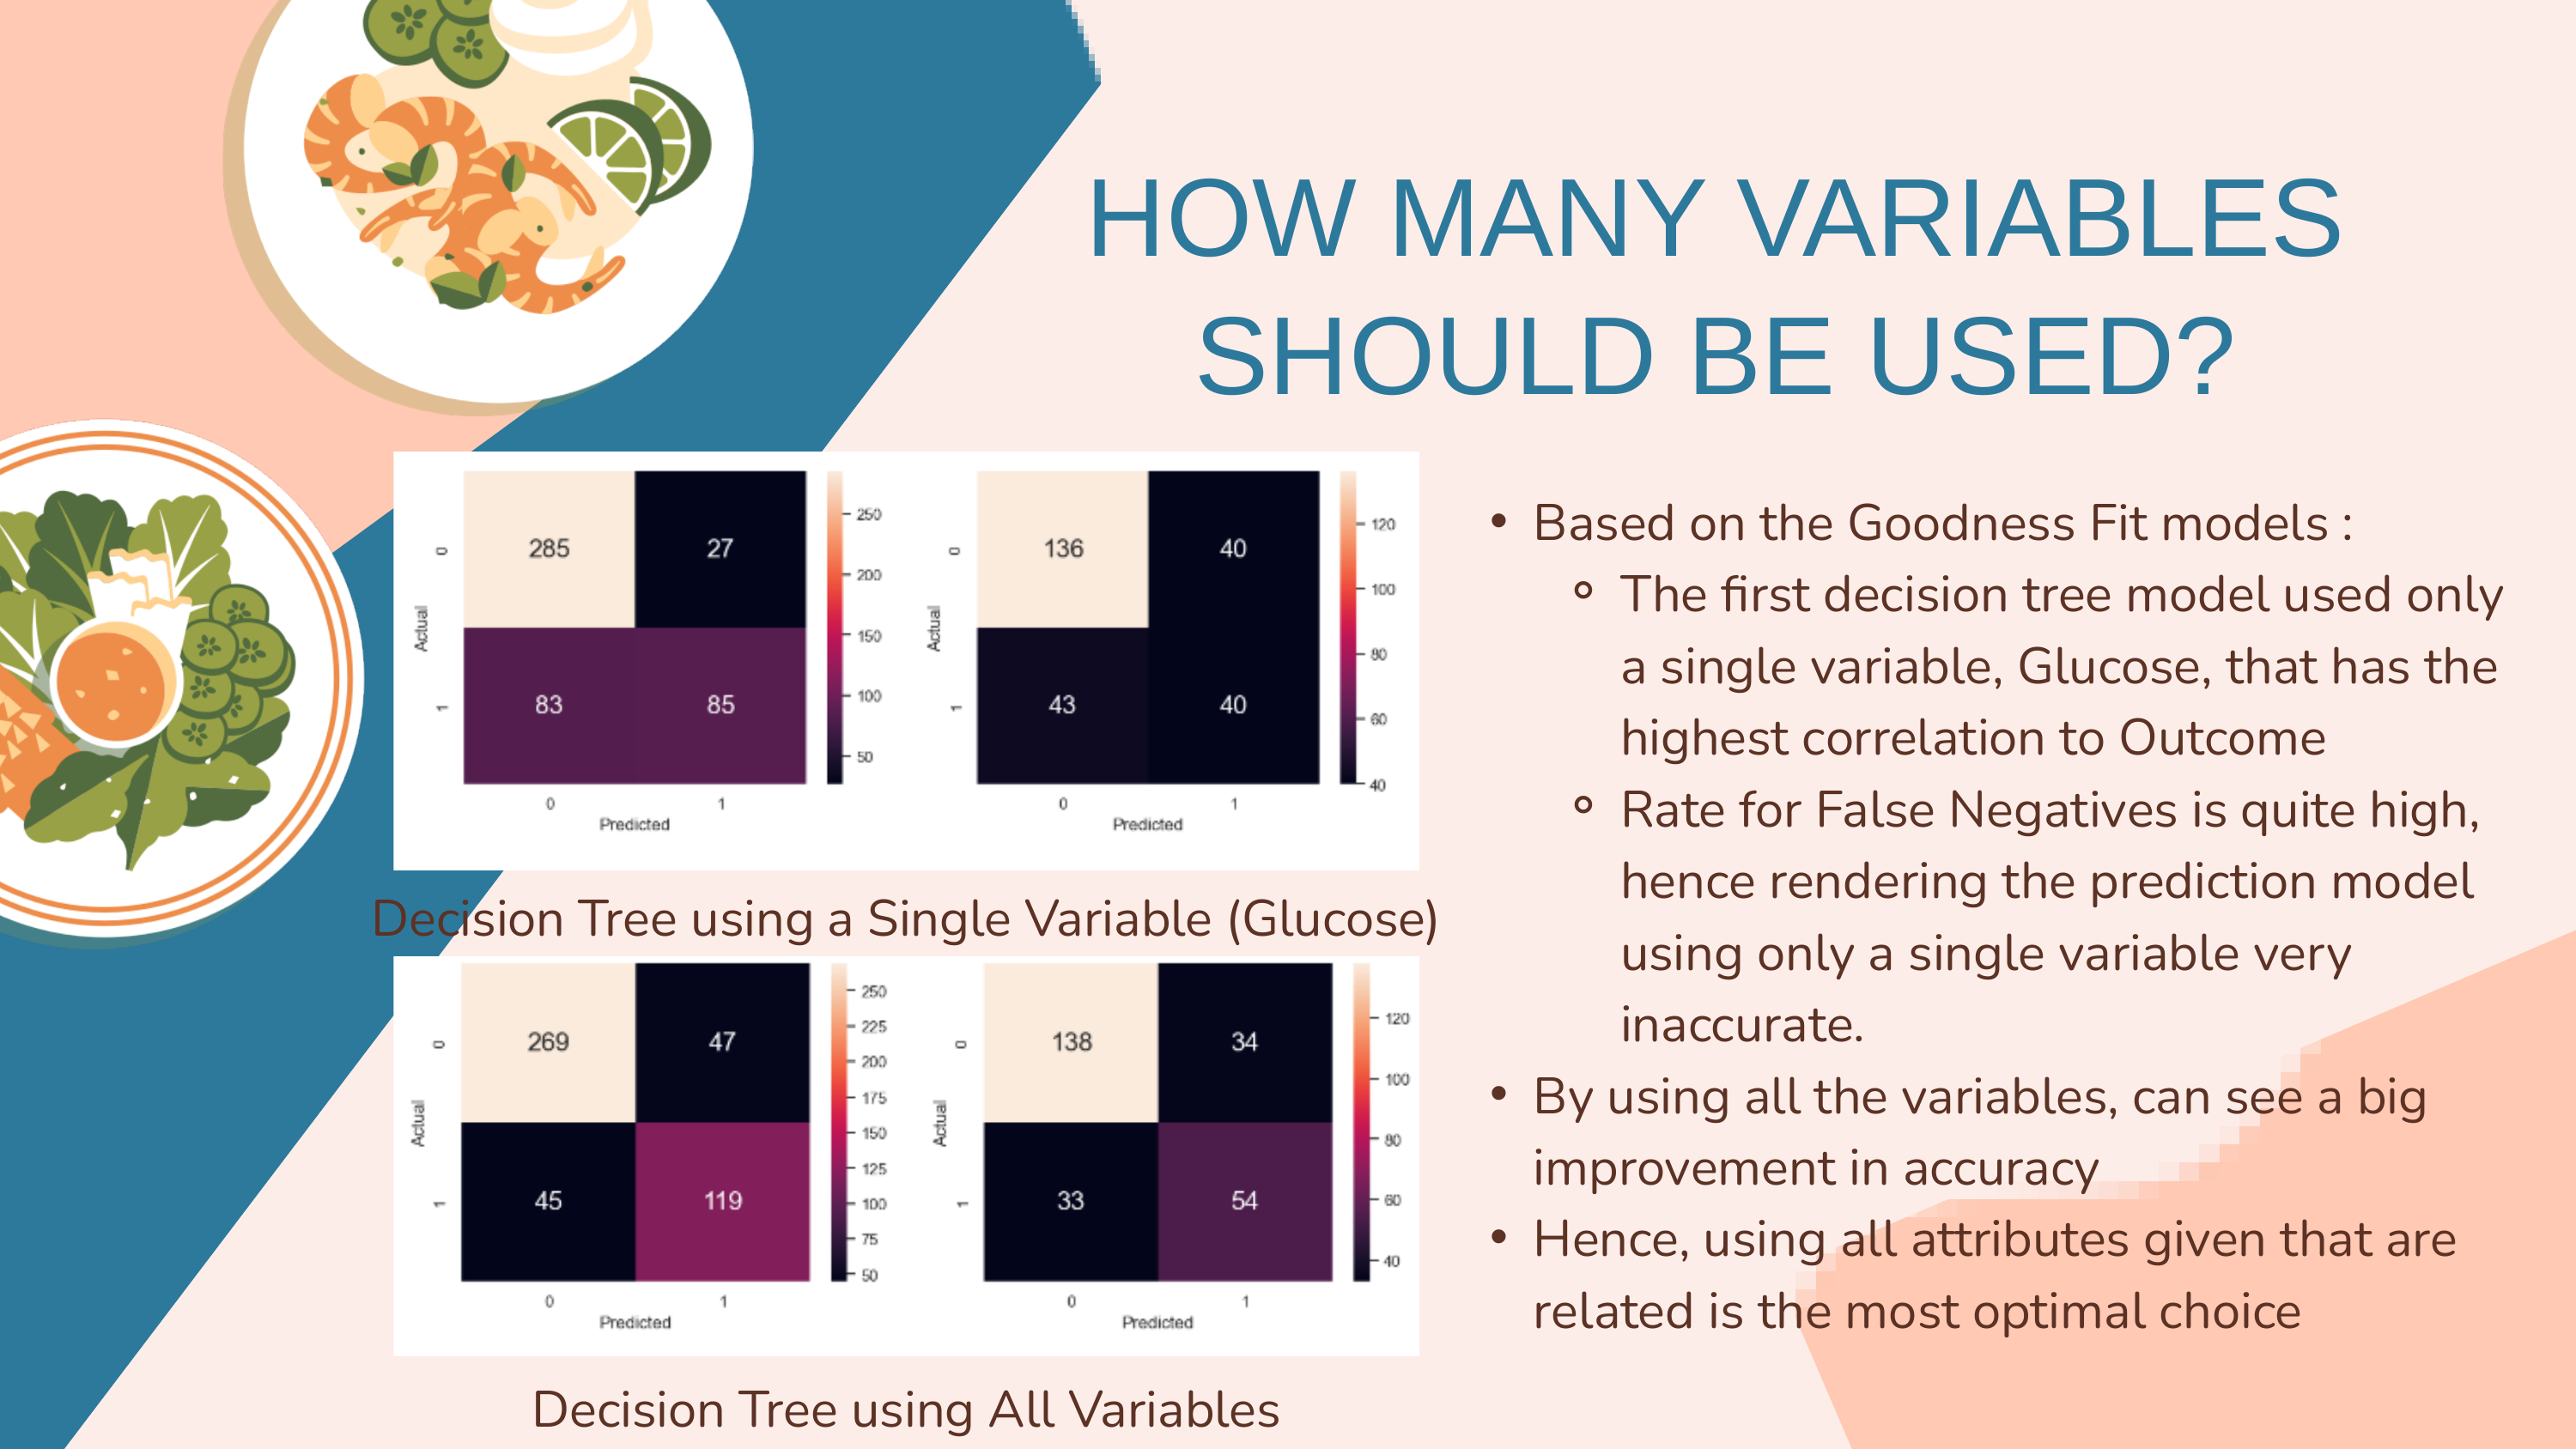

HOW MANY VARIABLES SHOULD BE USED?

Based on the Goodness Fit models :
The first decision tree model used only a single variable, Glucose, that has the highest correlation to Outcome
Rate for False Negatives is quite high, hence rendering the prediction model using only a single variable very inaccurate.
By using all the variables, can see a big improvement in accuracy
Hence, using all attributes given that are related is the most optimal choice

Decision Tree using a Single Variable (Glucose)

Decision Tree using All Variables